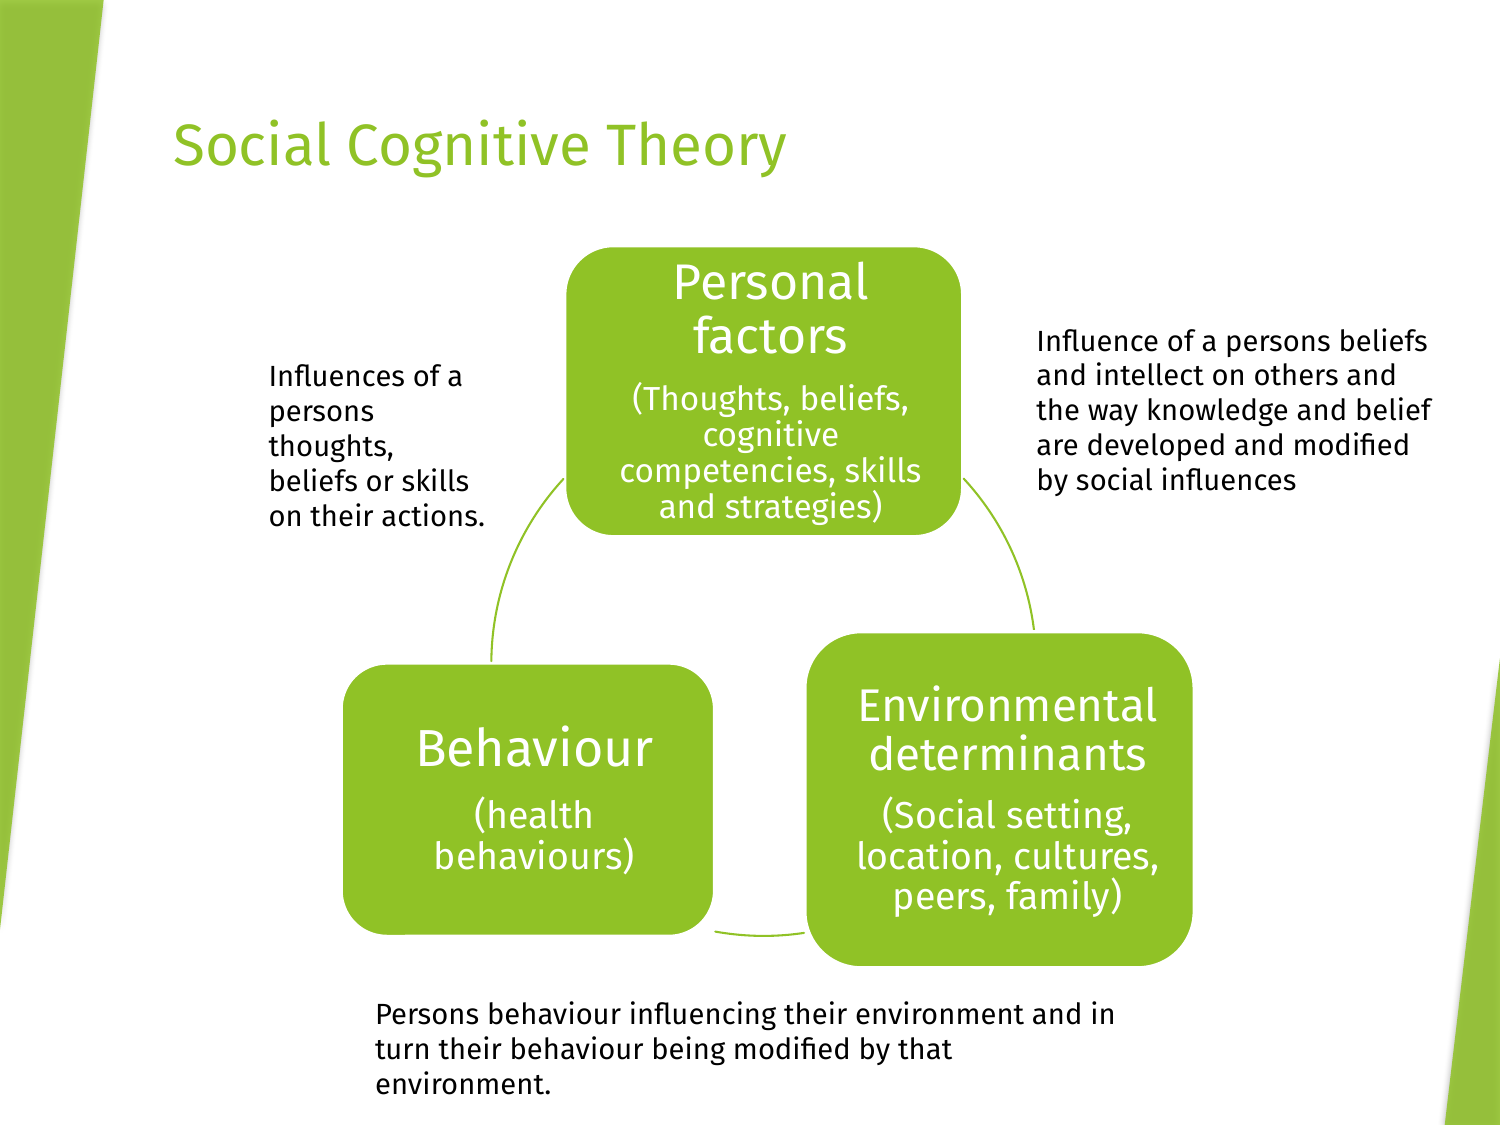

# Social Cognitive Theory

Personal factors
(Thoughts, beliefs, cognitive competencies, skills and strategies)
Environmental determinants
(Social setting, location, cultures, peers, family)
Behaviour
(health behaviours)
Influence of a persons beliefs and intellect on others and the way knowledge and belief are developed and modified by social influences
Influences of a persons thoughts, beliefs or skills on their actions.

Persons behaviour influencing their environment and in turn their behaviour being modified by that environment.